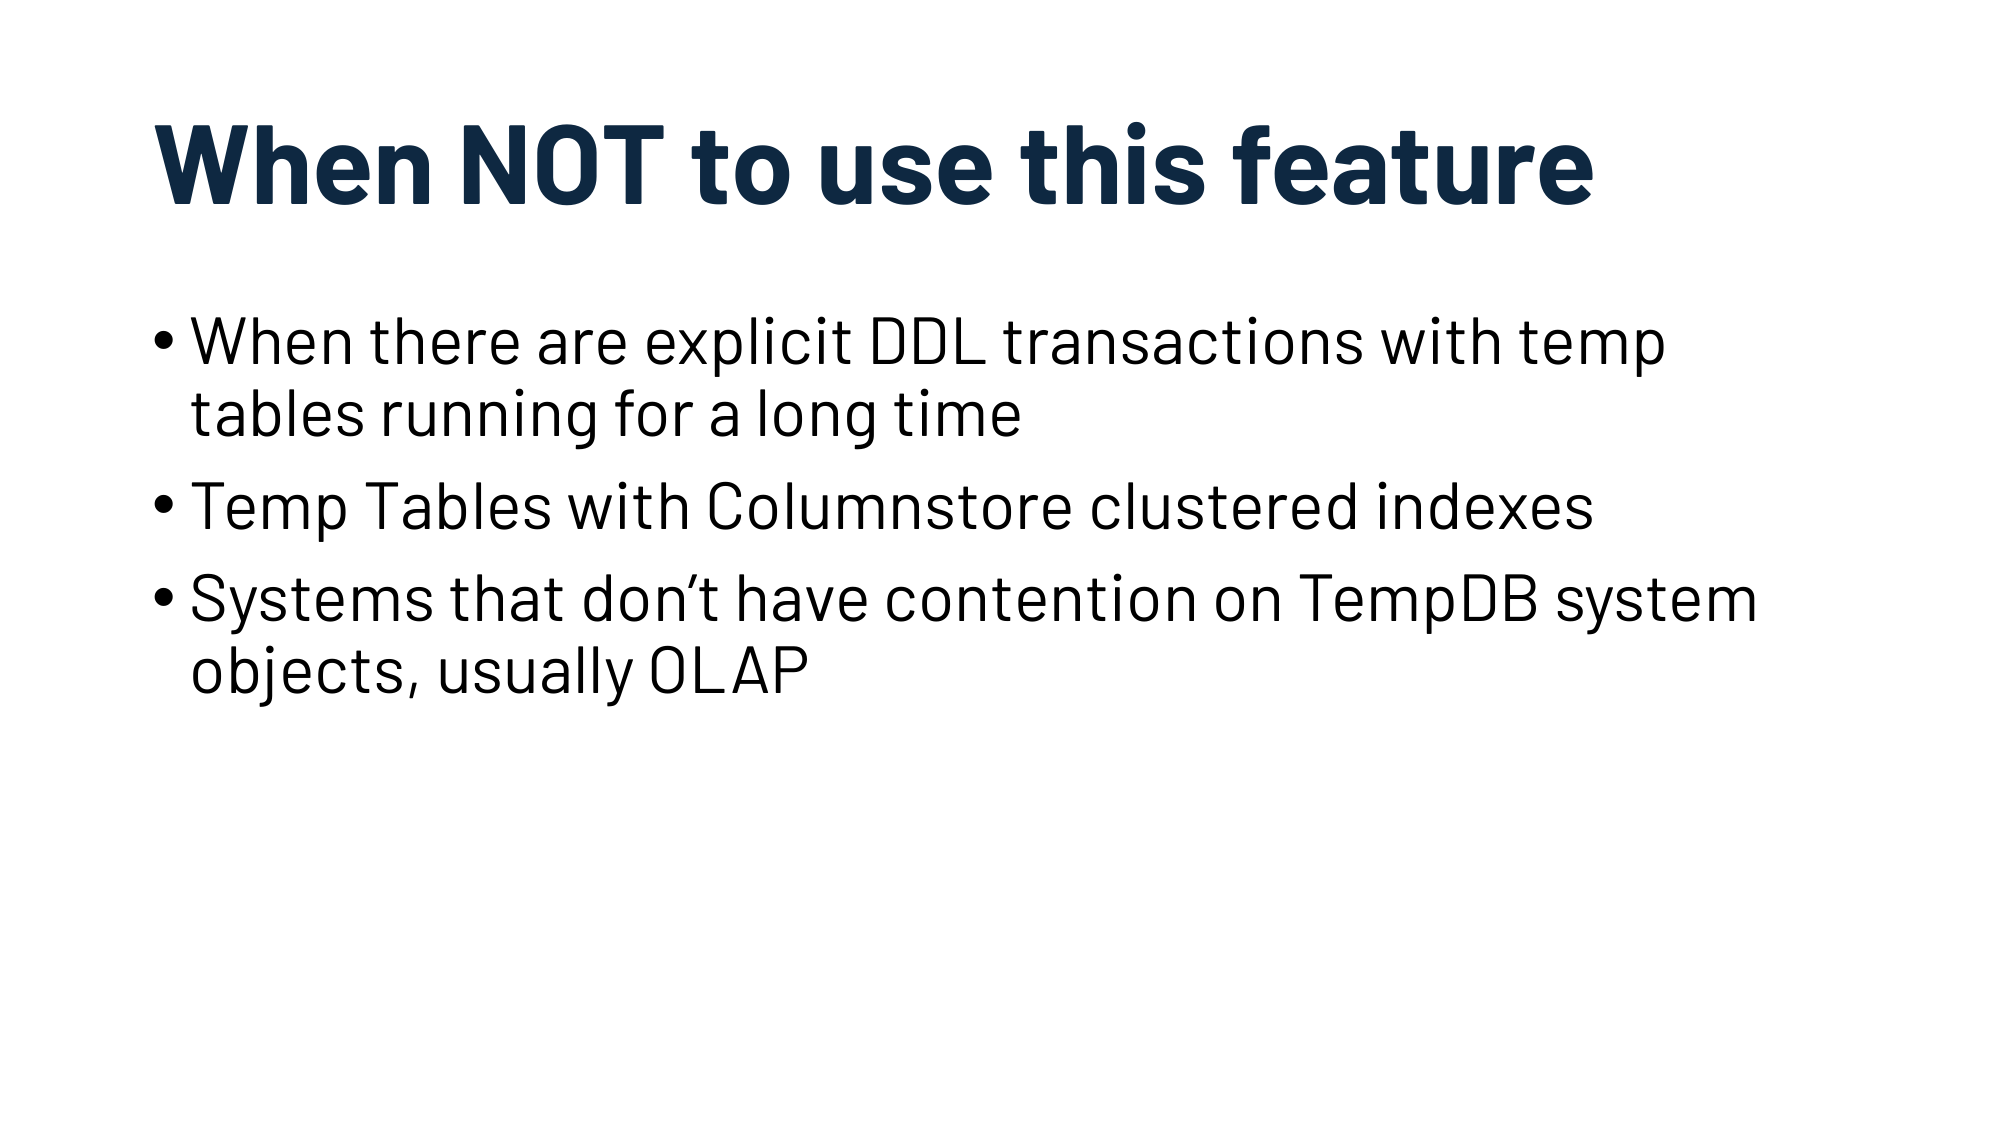

# When NOT to use this feature
When there are explicit DDL transactions with temp tables running for a long time
Temp Tables with Columnstore clustered indexes
Systems that don’t have contention on TempDB system objects, usually OLAP